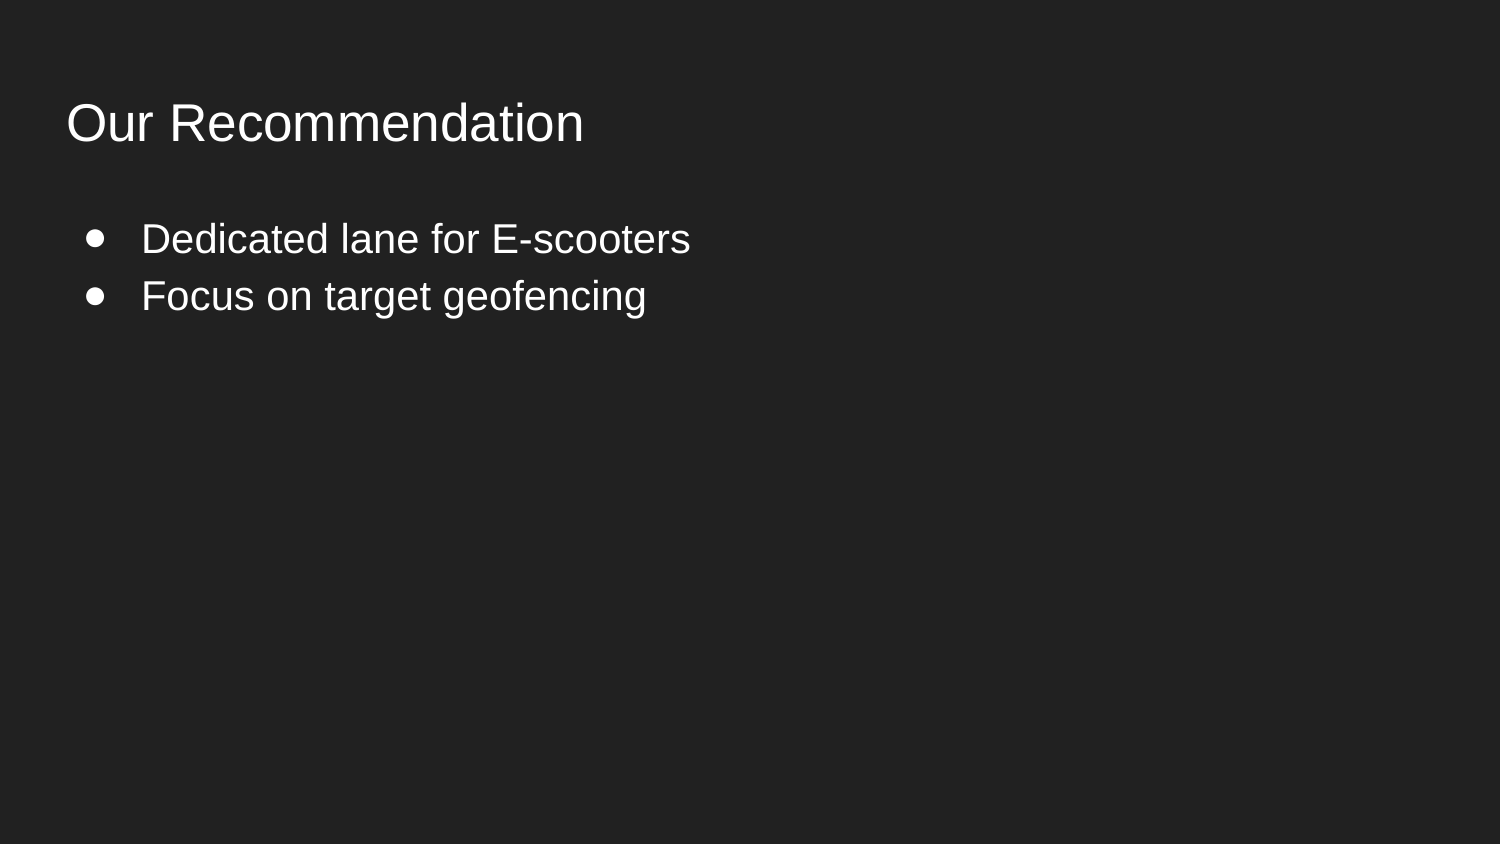

# Our Recommendation
Dedicated lane for E-scooters
Focus on target geofencing